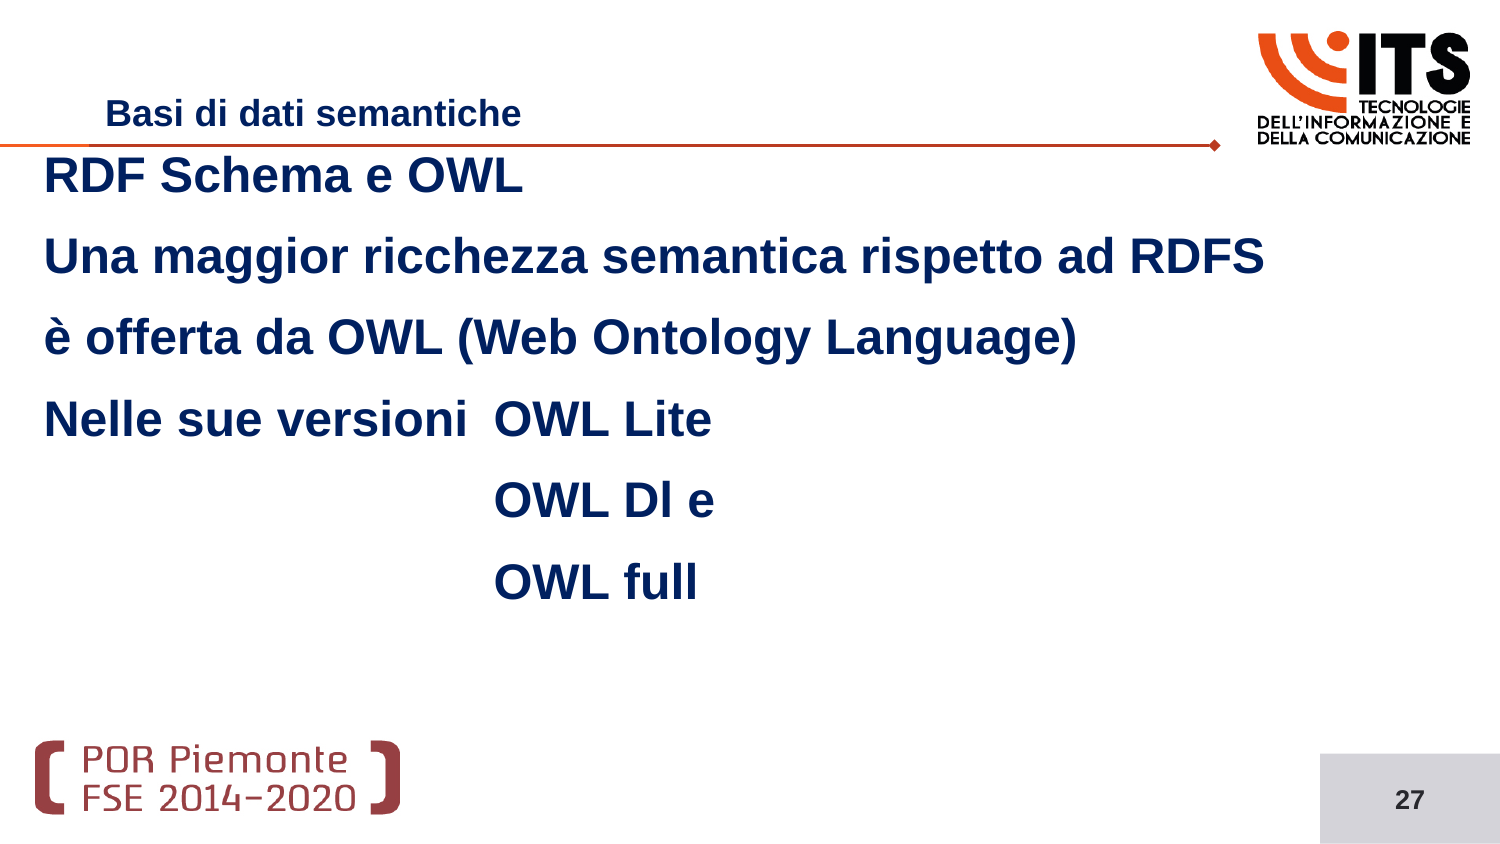

# Basi di dati semantiche
RDF Schema e OWL
Una maggior ricchezza semantica rispetto ad RDFS
è offerta da OWL (Web Ontology Language)
Nelle sue versioni	OWL Lite
			OWL Dl e
			OWL full

27